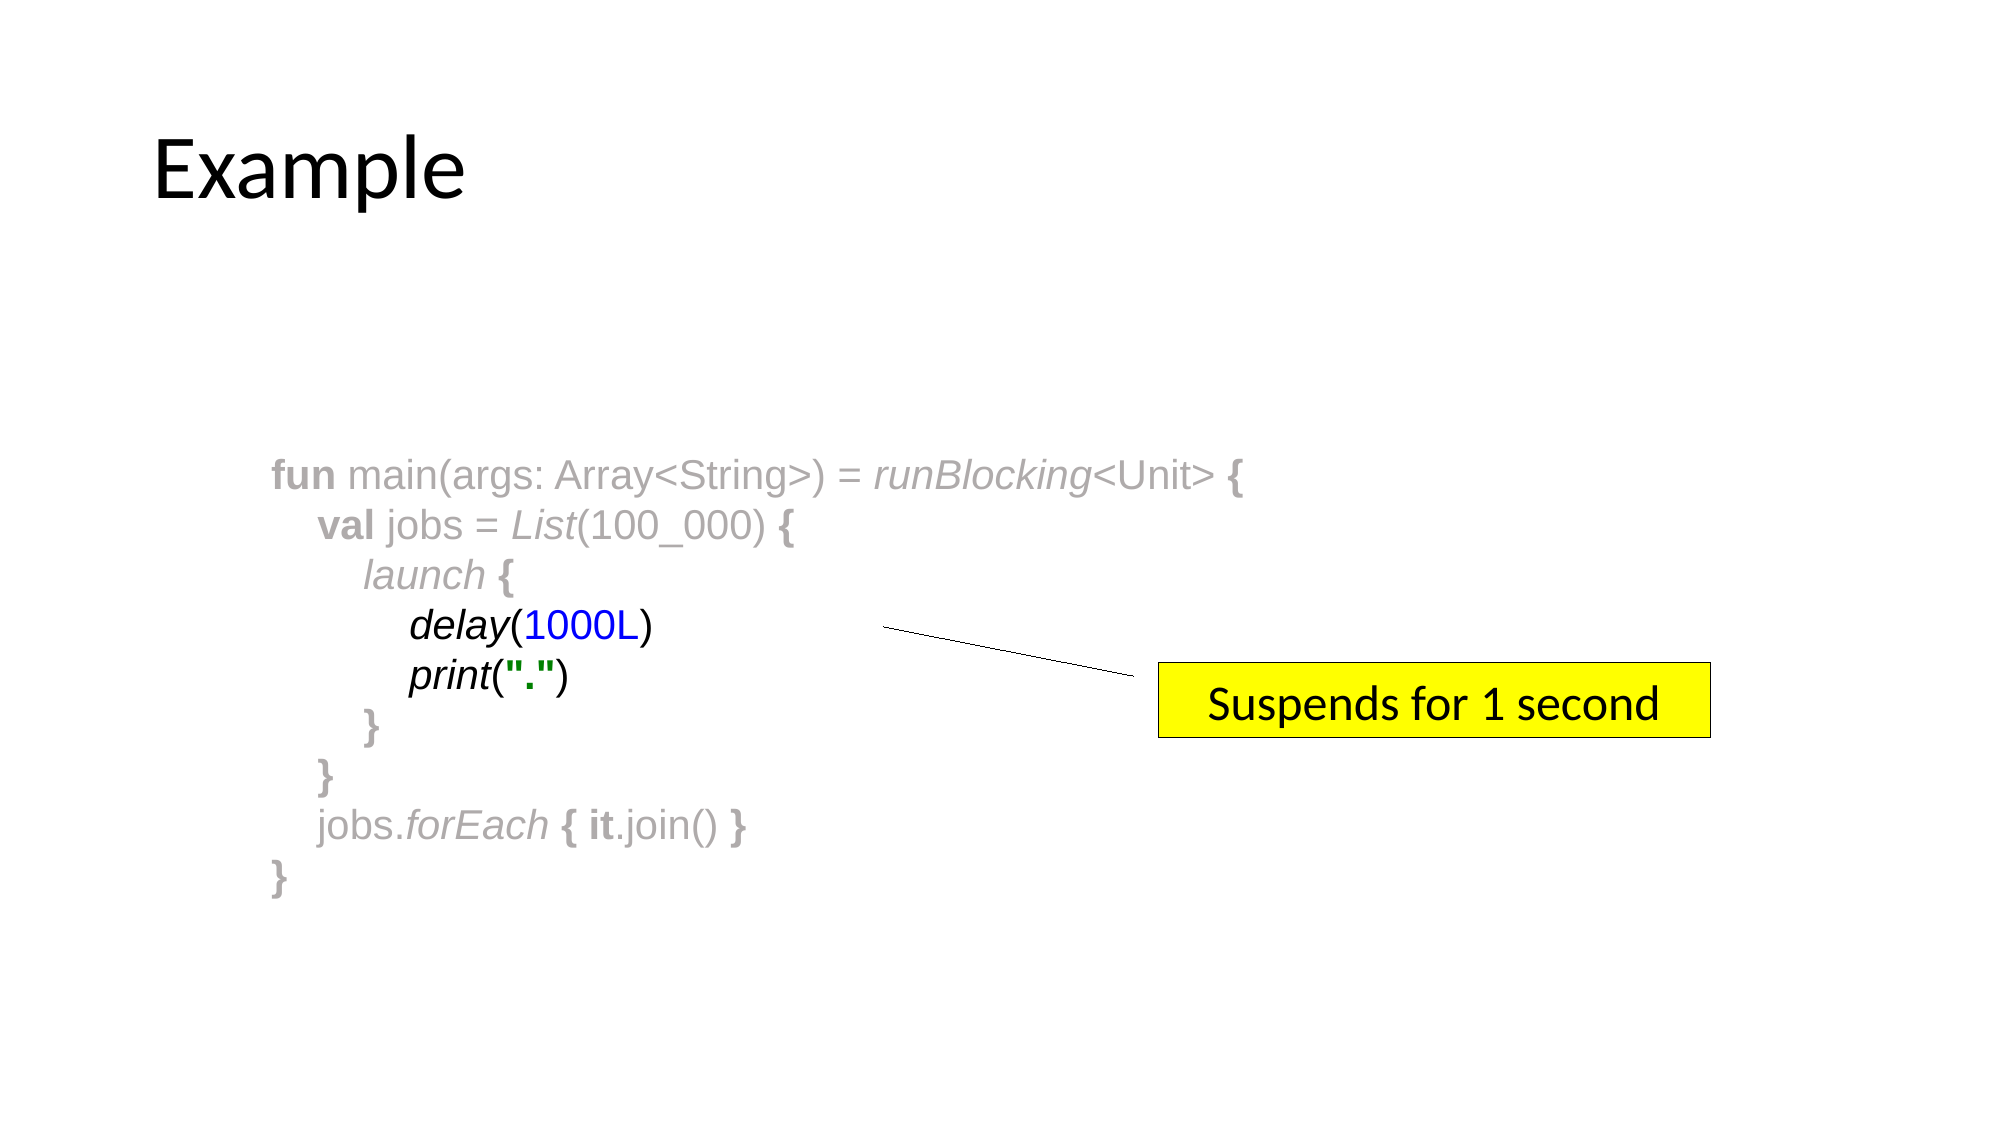

# Example
fun main(args: Array<String>) = runBlocking<Unit> {
    val jobs = List(100_000) {
        launch {
            delay(1000L)
            print(".")
        }
    }
    jobs.forEach { it.join() }
}
Suspends for 1 second